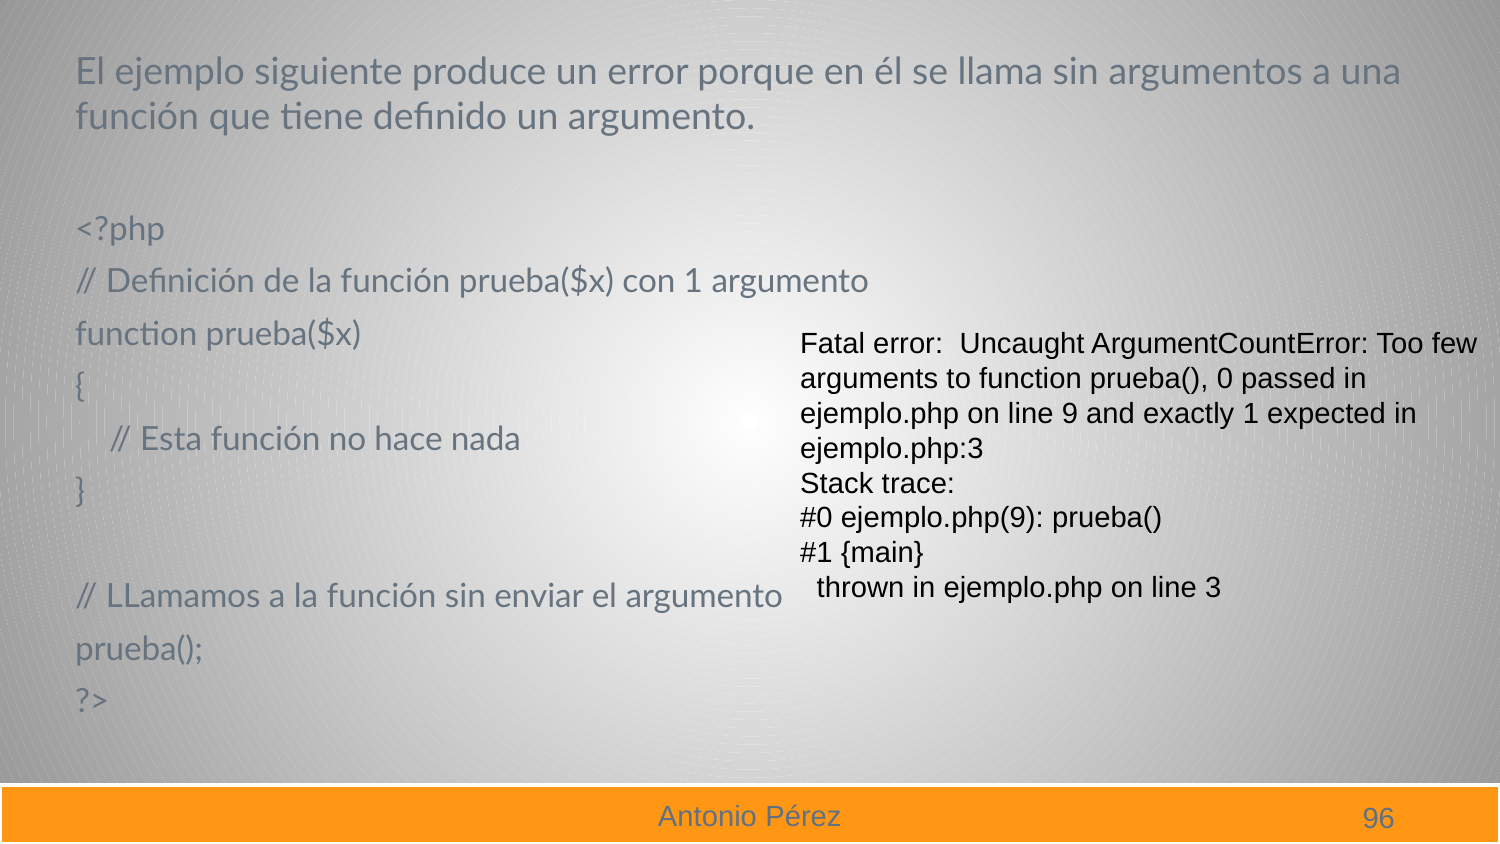

El ejemplo siguiente produce un error porque en él se llama sin argumentos a una función que tiene definido un argumento.

<?php
// Definición de la función prueba($x) con 1 argumento
function prueba($x)
{
    // Esta función no hace nada
}

// LLamamos a la función sin enviar el argumento
prueba();
?>
Fatal error:  Uncaught ArgumentCountError: Too few arguments to function prueba(), 0 passed in ejemplo.php on line 9 and exactly 1 expected in ejemplo.php:3
Stack trace:
#0 ejemplo.php(9): prueba()
#1 {main}
  thrown in ejemplo.php on line 3
96